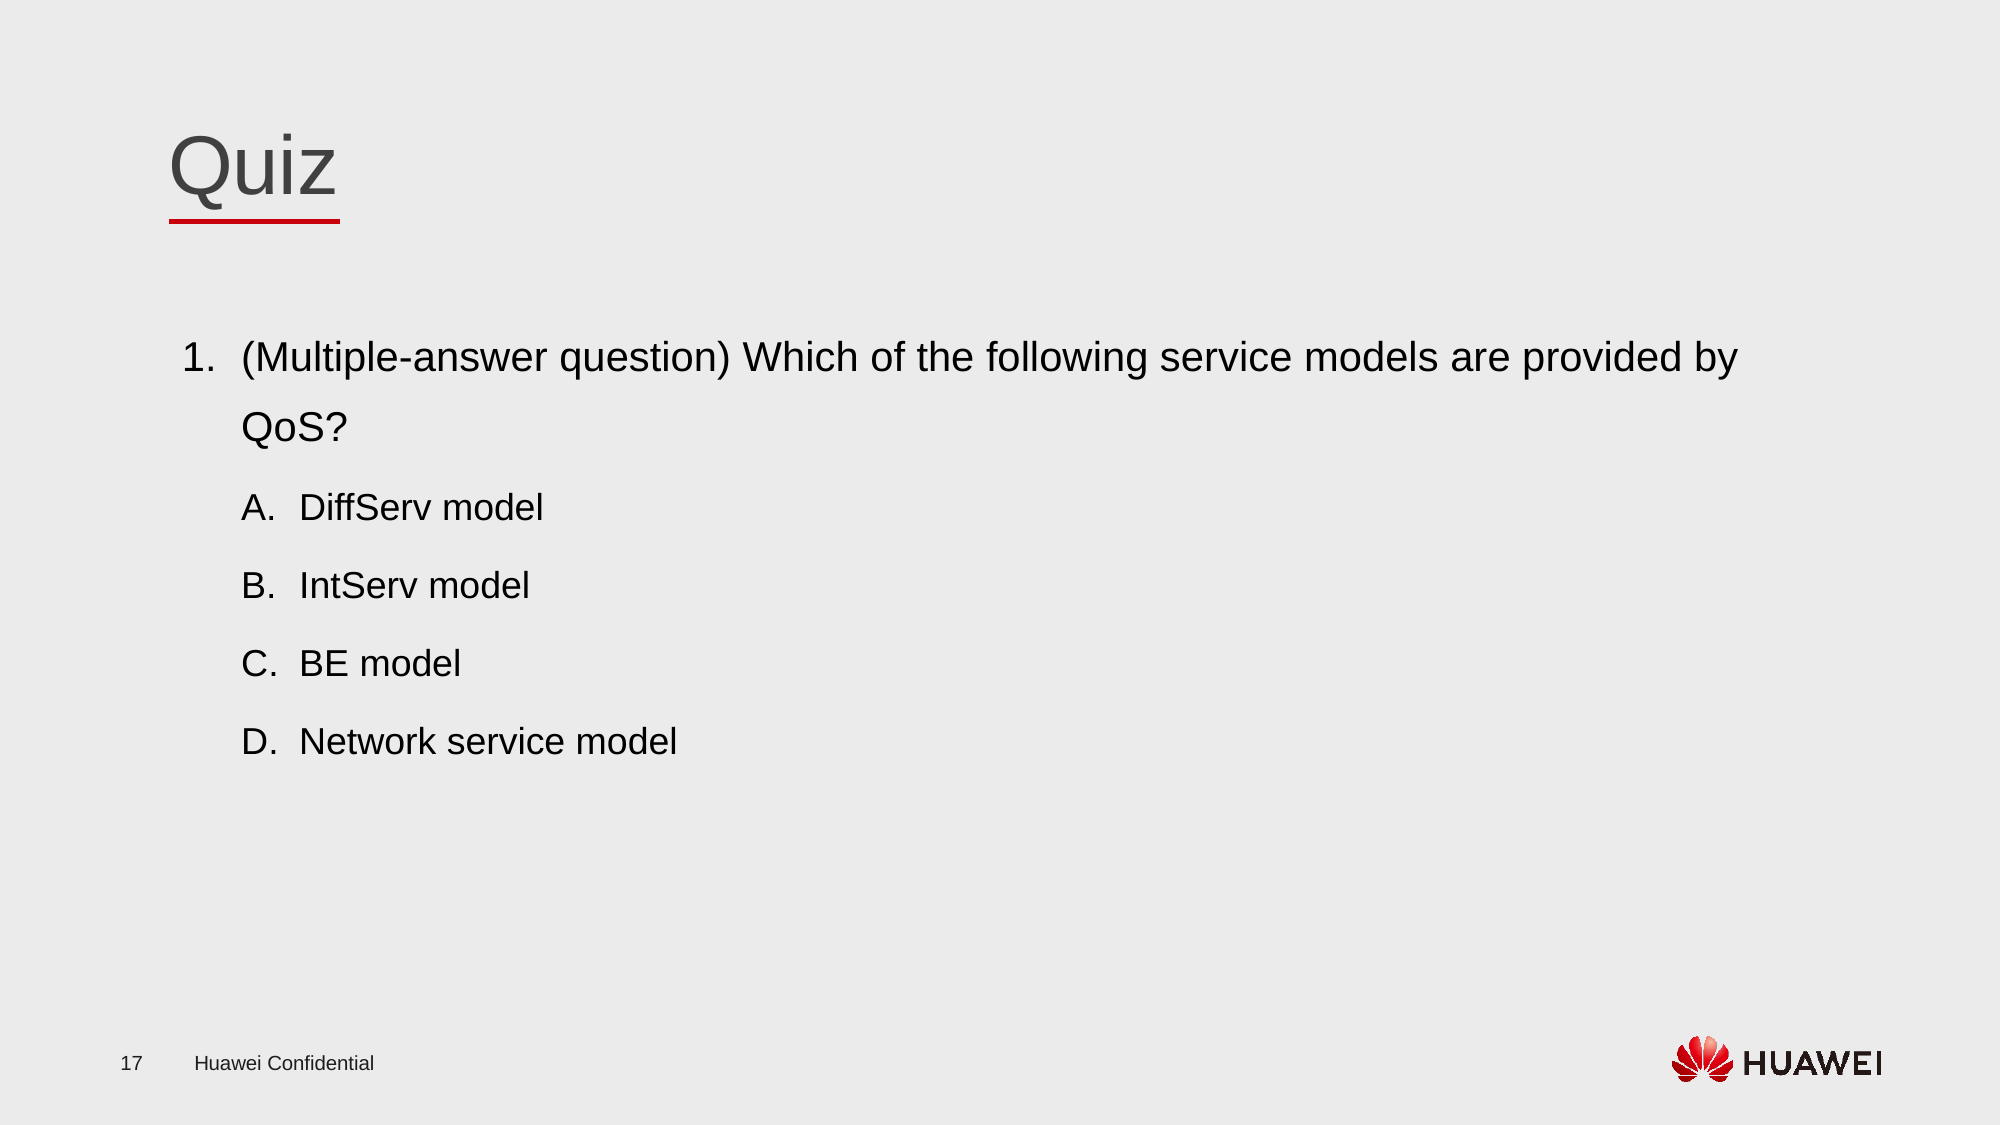

(Multiple-answer question) Which of the following service models are provided by QoS?
DiffServ model
IntServ model
BE model
Network service model